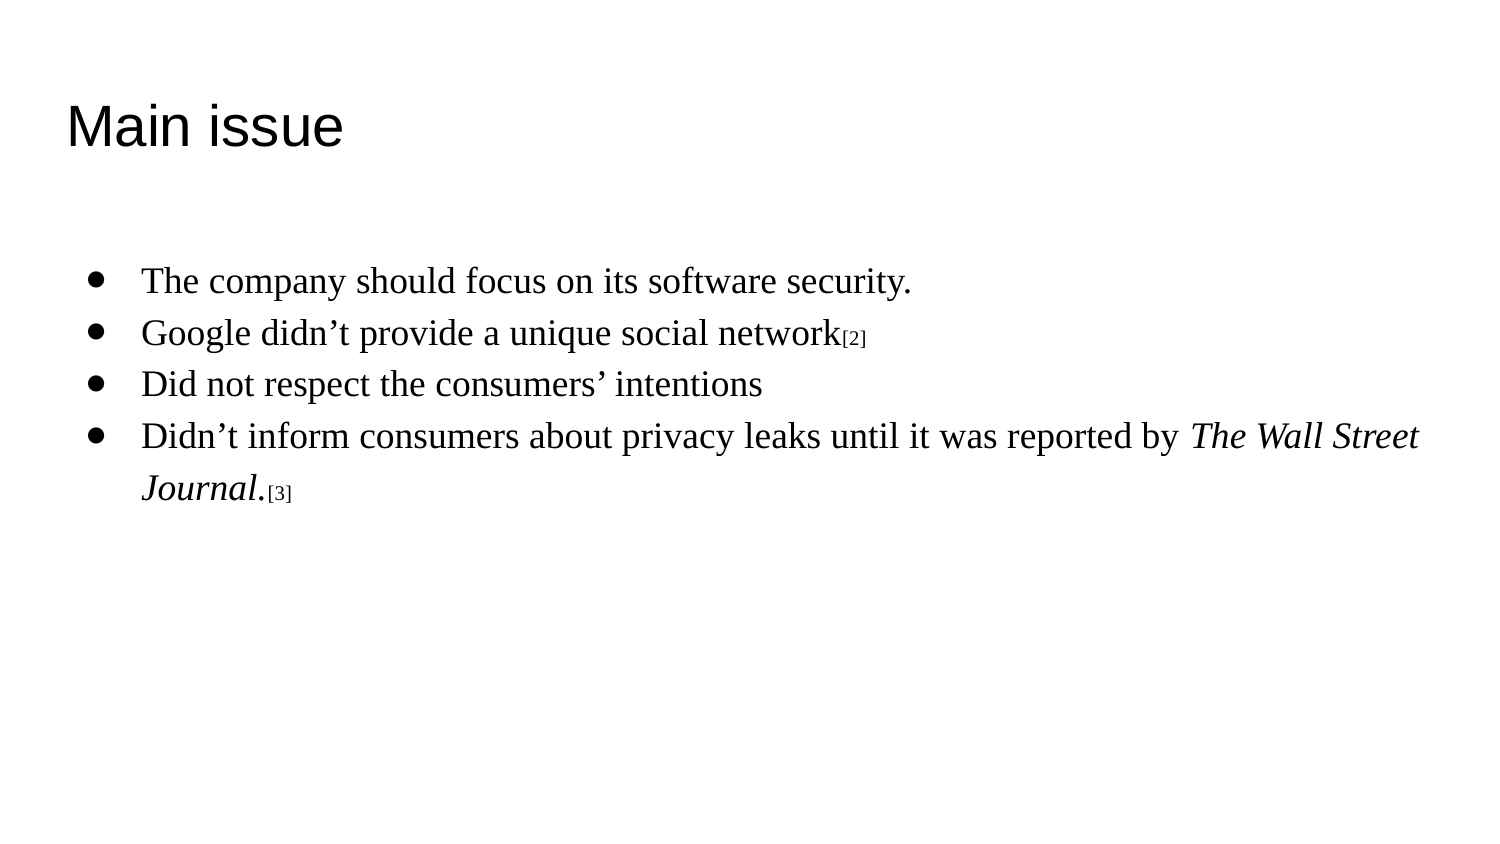

# Main issue

The company should focus on its software security.
Google didn’t provide a unique social network[2]
Did not respect the consumers’ intentions
Didn’t inform consumers about privacy leaks until it was reported by The Wall Street Journal.[3]